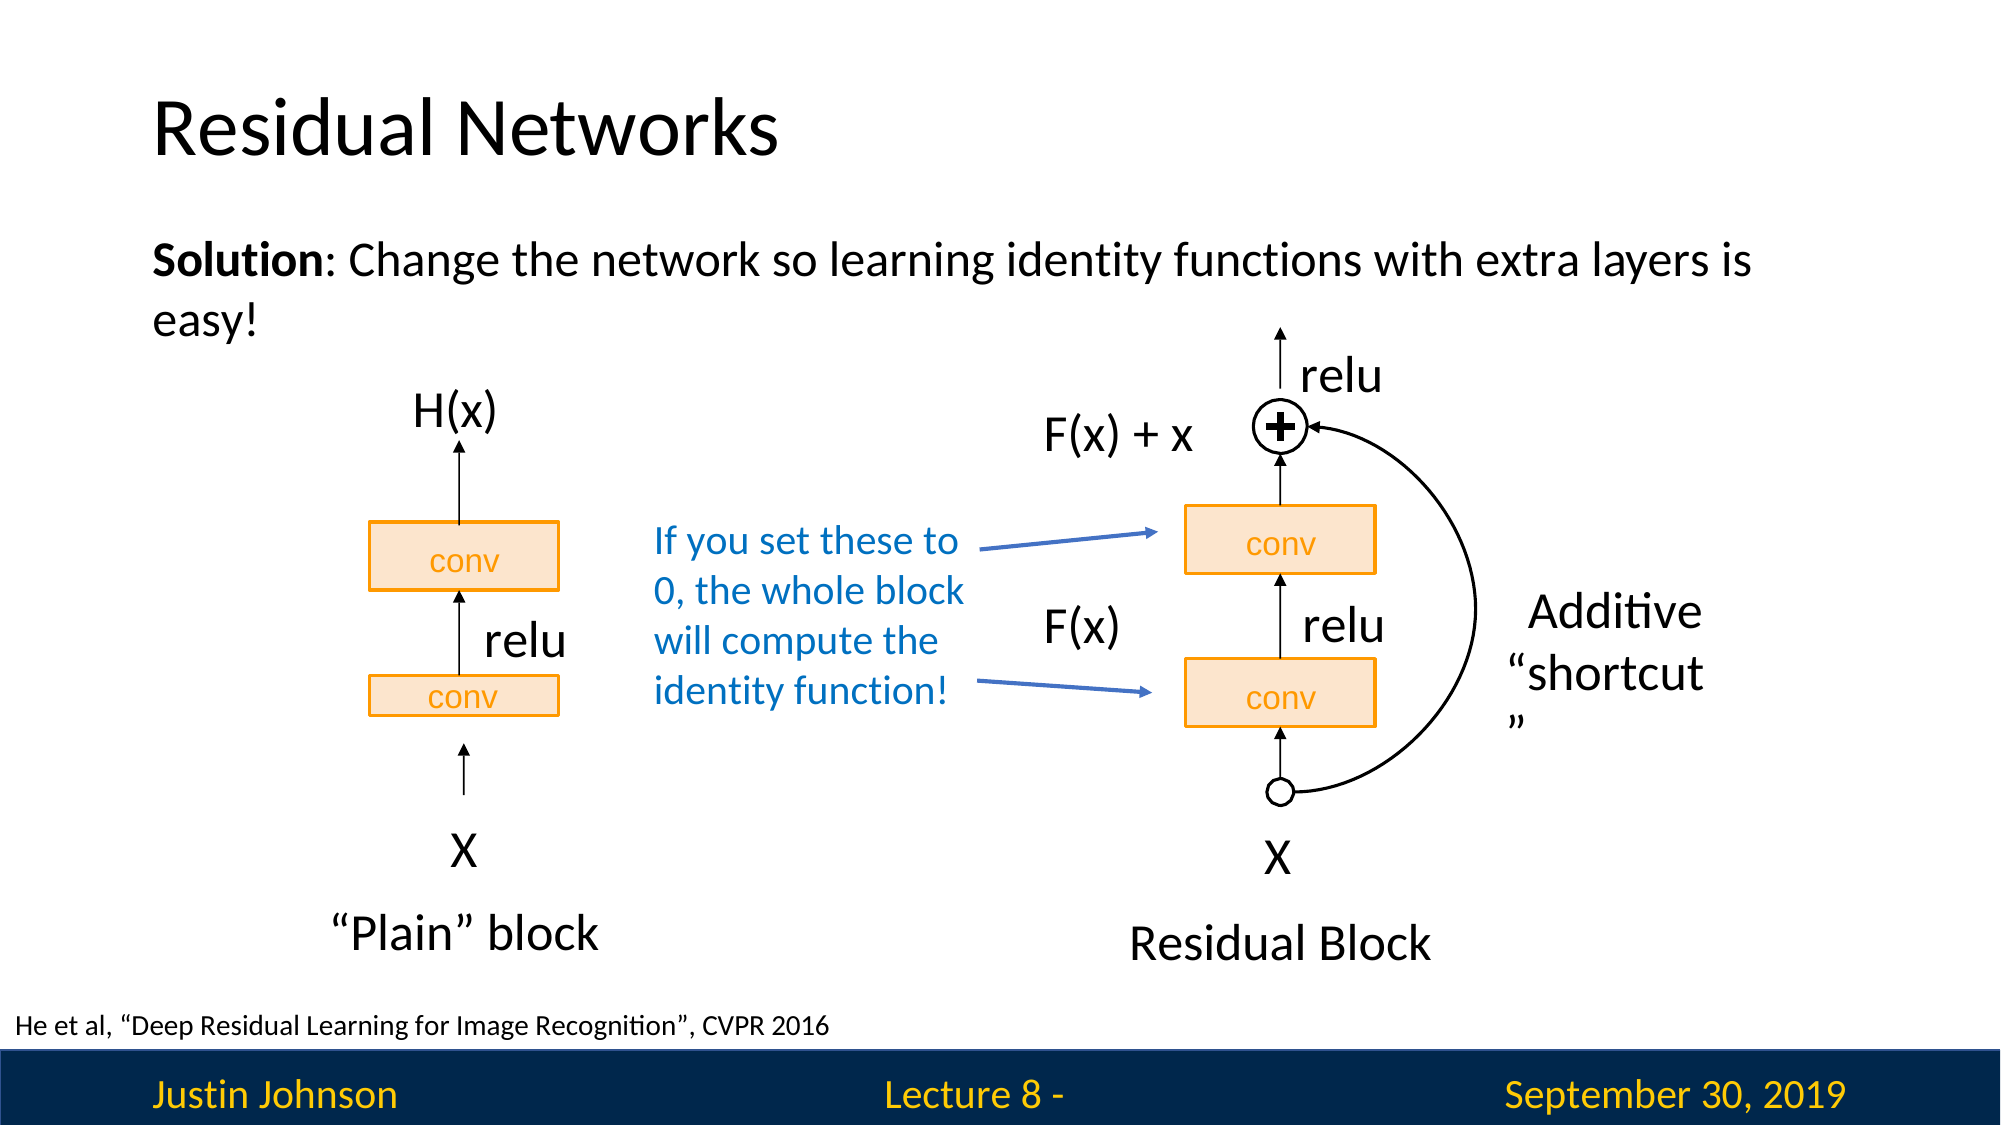

# Residual Networks
Solution: Change the network so learning identity functions with extra layers is easy!

relu
H(x)
F(x) + x

If you set these to 0, the whole block will compute the identity function!

conv

conv

Additive “shortcut”

relu
F(x)
relu

conv
conv

X
“Plain” block
He et al, “Deep Residual Learning for Image Recognition”, CVPR 2016
X
Residual Block
Justin Johnson
September 30, 2019
Lecture 8 - 368